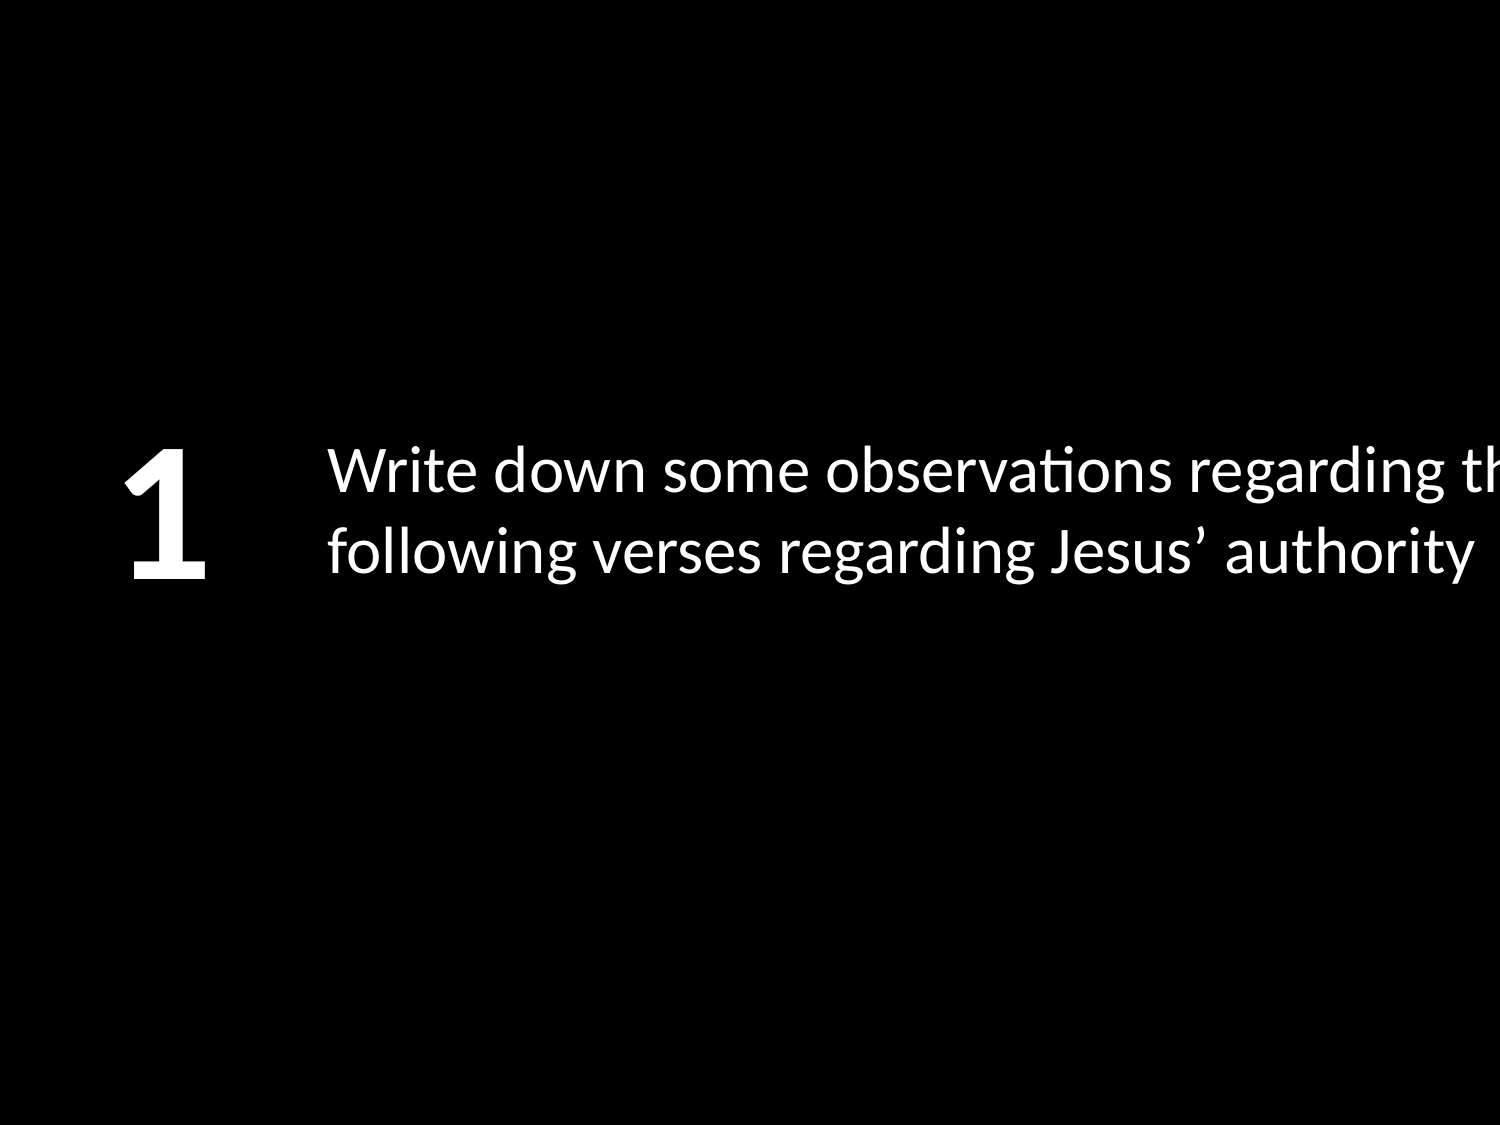

1
# Write down some observations regarding the following verses regarding Jesus’ authority